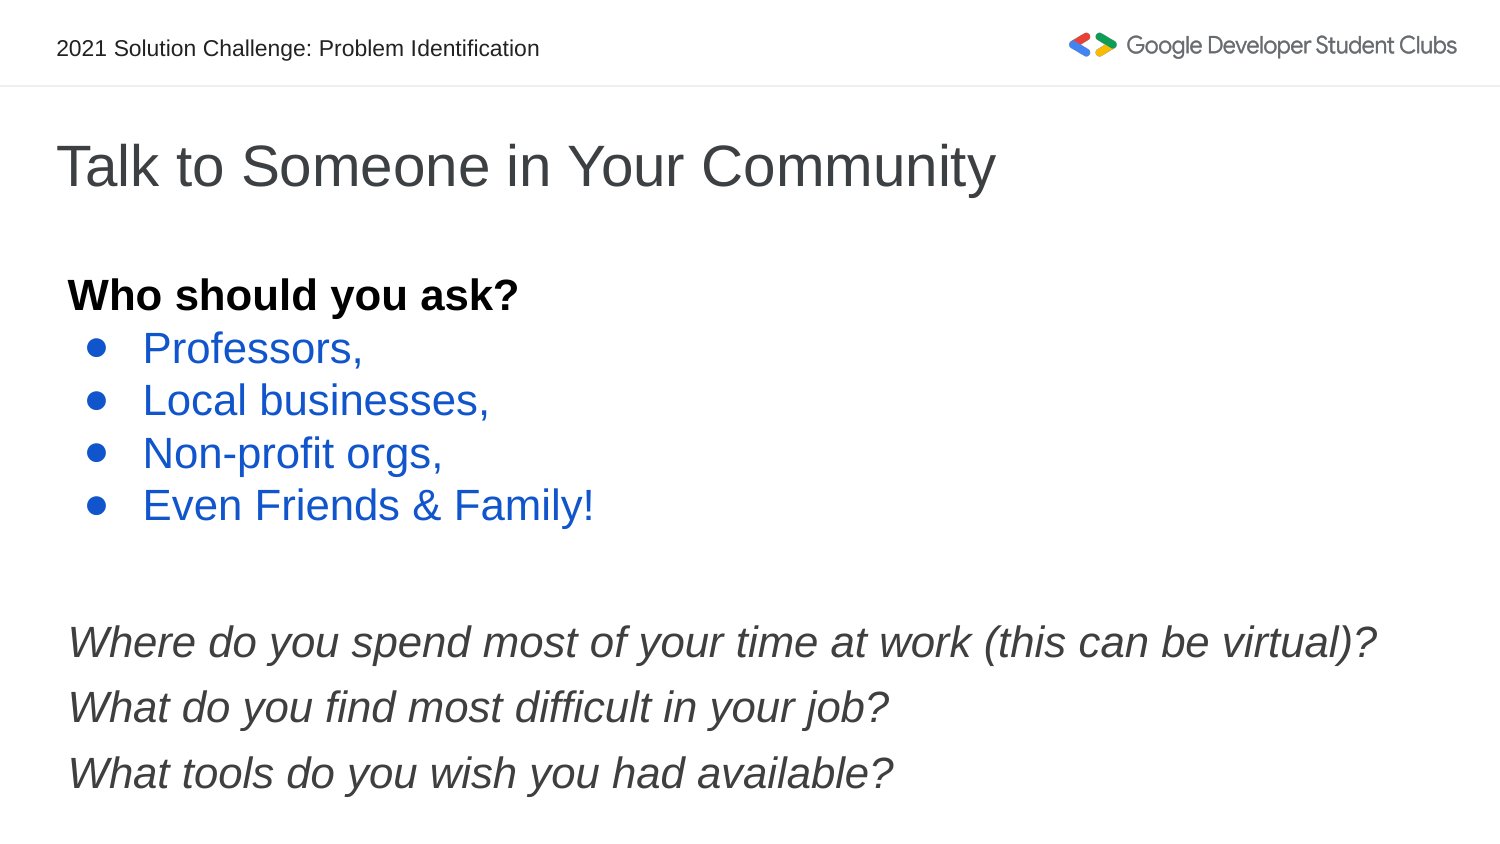

Talk to Someone in Your Community

Who should you ask?
Professors,
Local businesses,
Non-profit orgs,
Even Friends & Family!

Where do you spend most of your time at work (this can be virtual)?
What do you find most difficult in your job?
What tools do you wish you had available?